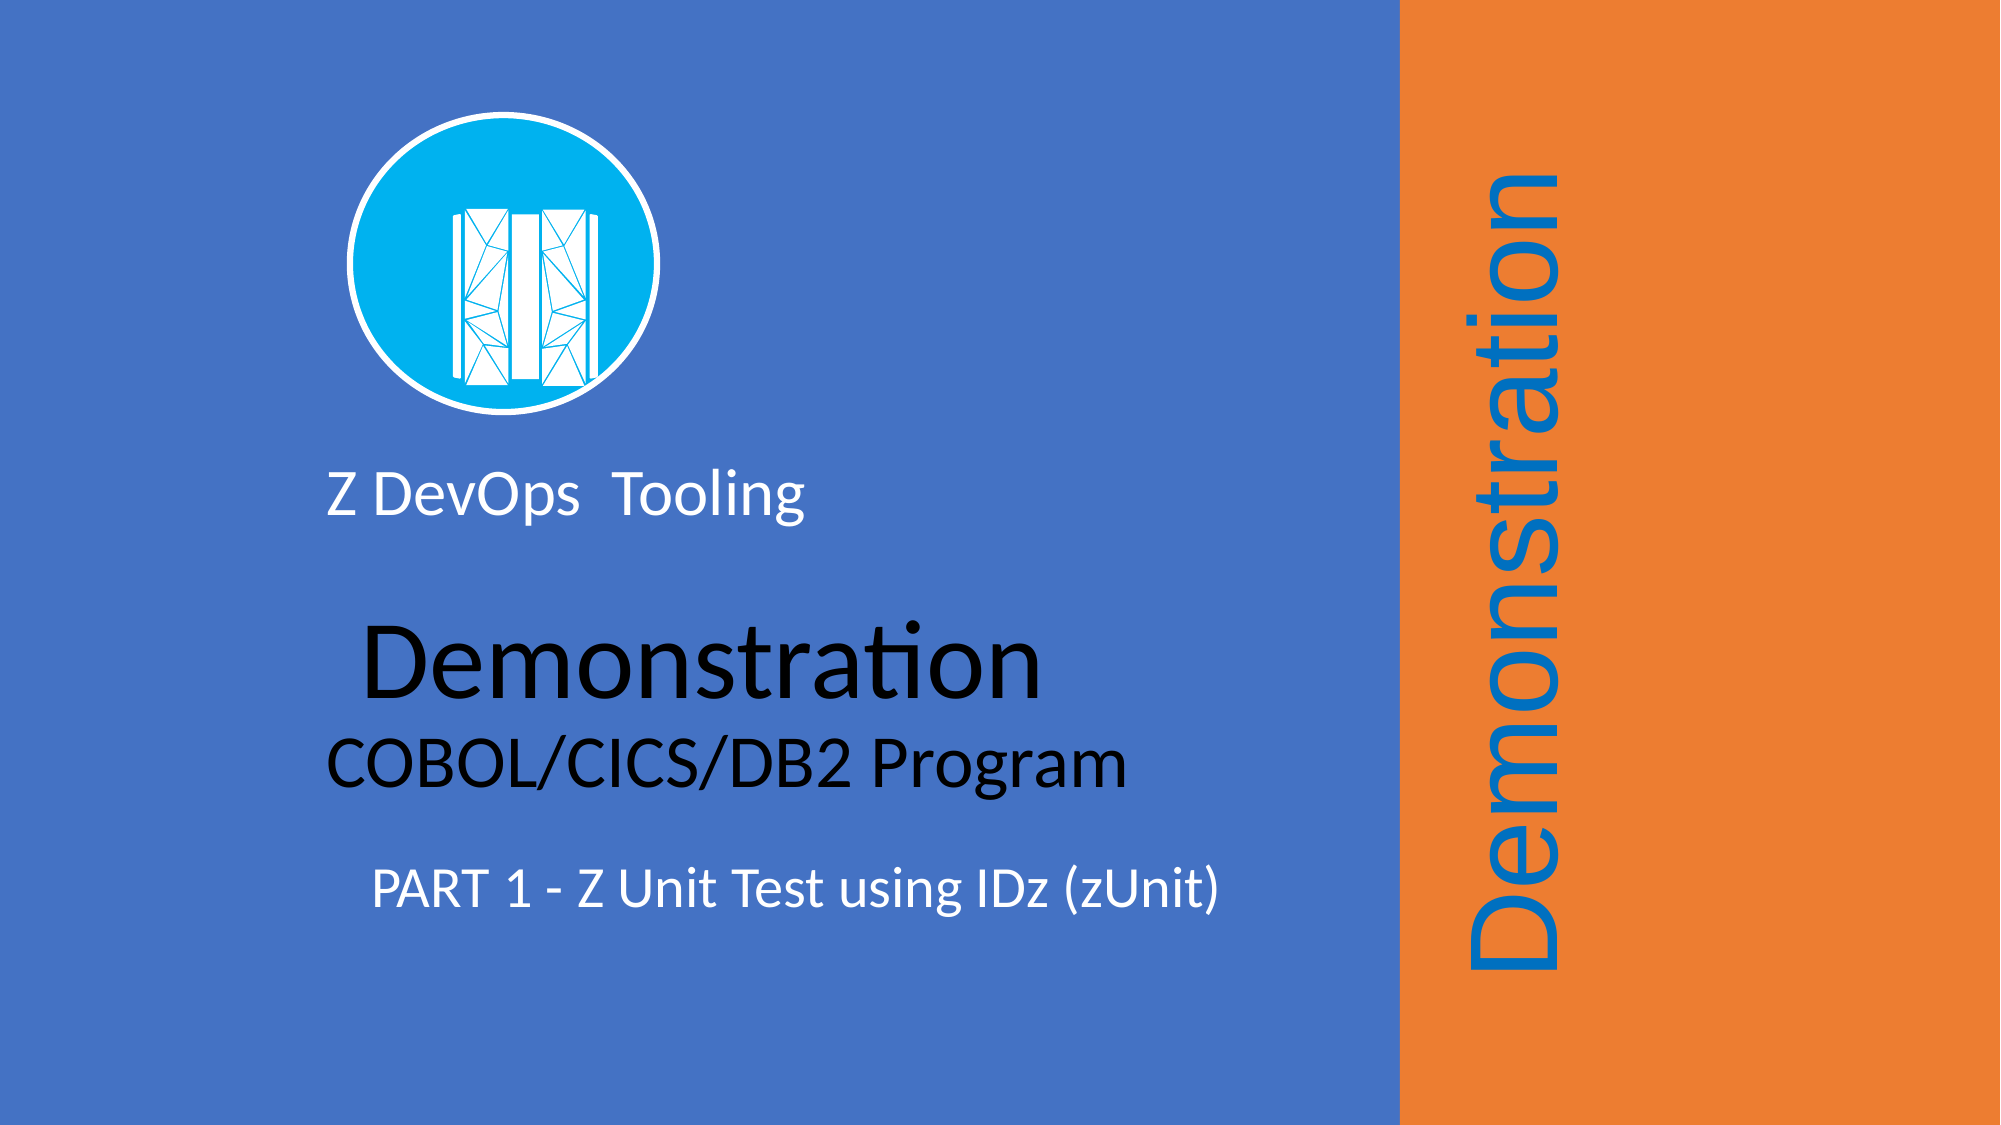

Demonstration
# Z DevOps  Tooling Demonstration COBOL/CICS/DB2 Program
PART 1 - Z Unit Test using IDz (zUnit)